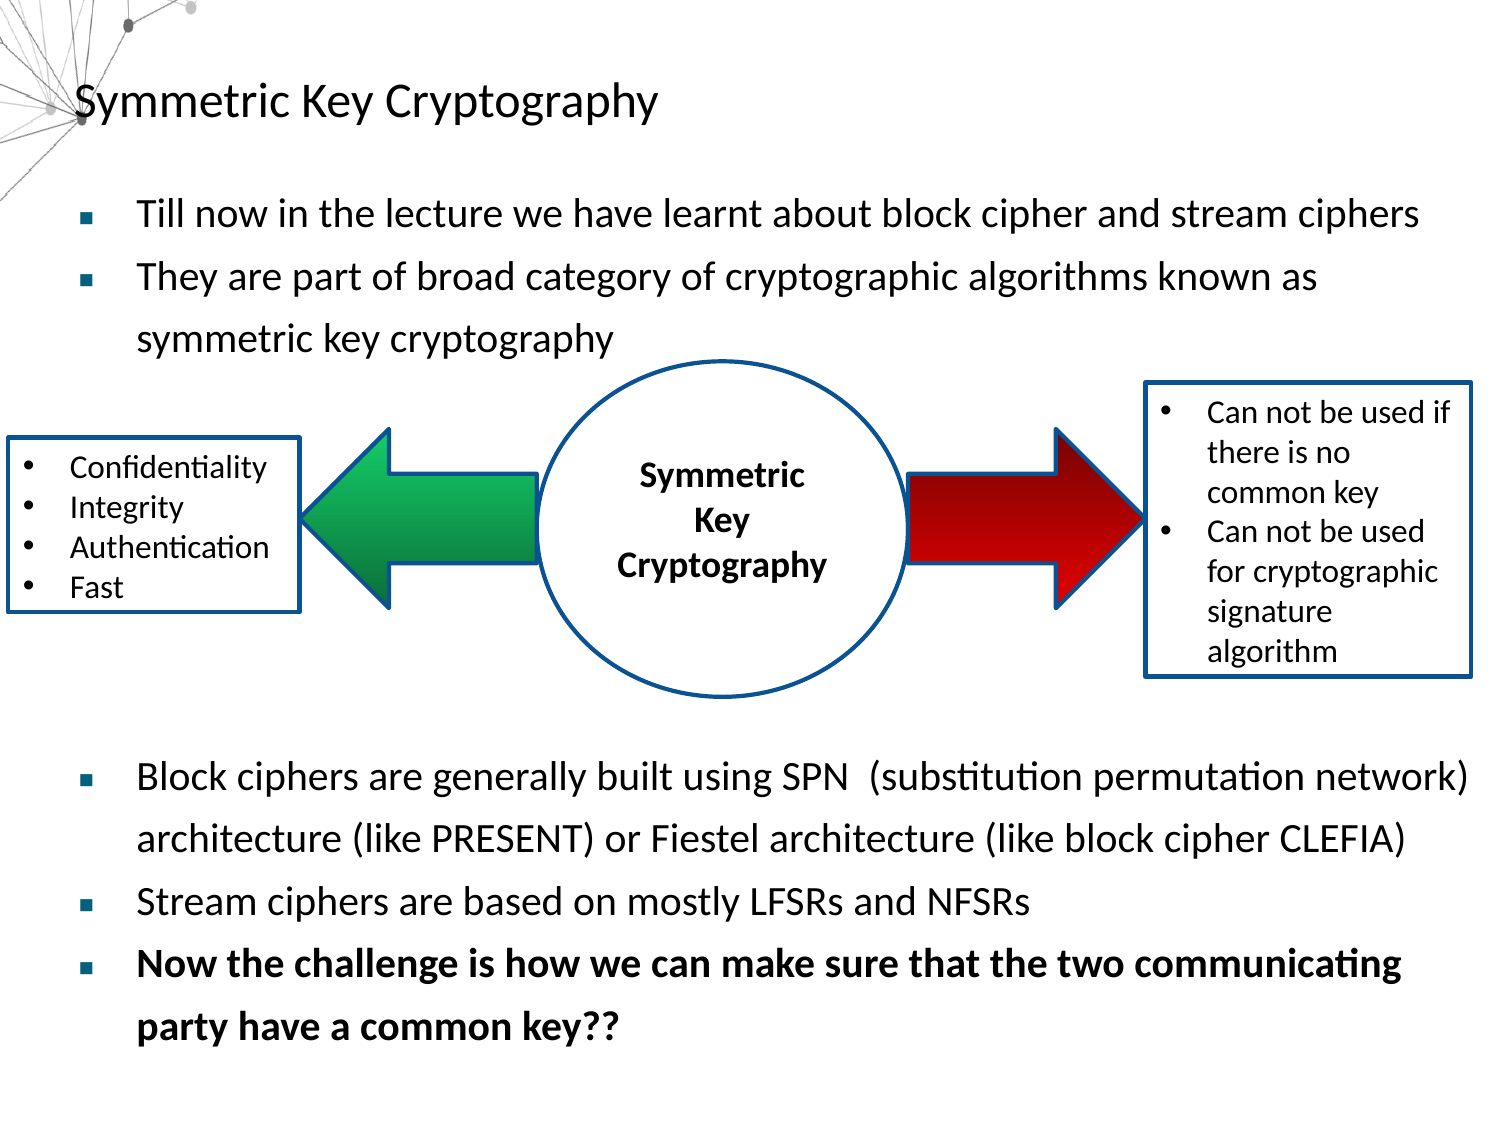

# Symmetric Key Cryptography
Till now in the lecture we have learnt about block cipher and stream ciphers
They are part of broad category of cryptographic algorithms known as symmetric key cryptography

Block ciphers are generally built using SPN  (substitution permutation network) architecture (like PRESENT) or Fiestel architecture (like block cipher CLEFIA)
Stream ciphers are based on mostly LFSRs and NFSRs
Now the challenge is how we can make sure that the two communicating party have a common key??

Can not be used if there is no common key
Can not be used for cryptographic signature algorithm

Confidentiality
Integrity
Authentication
Fast
Symmetric Key Cryptography